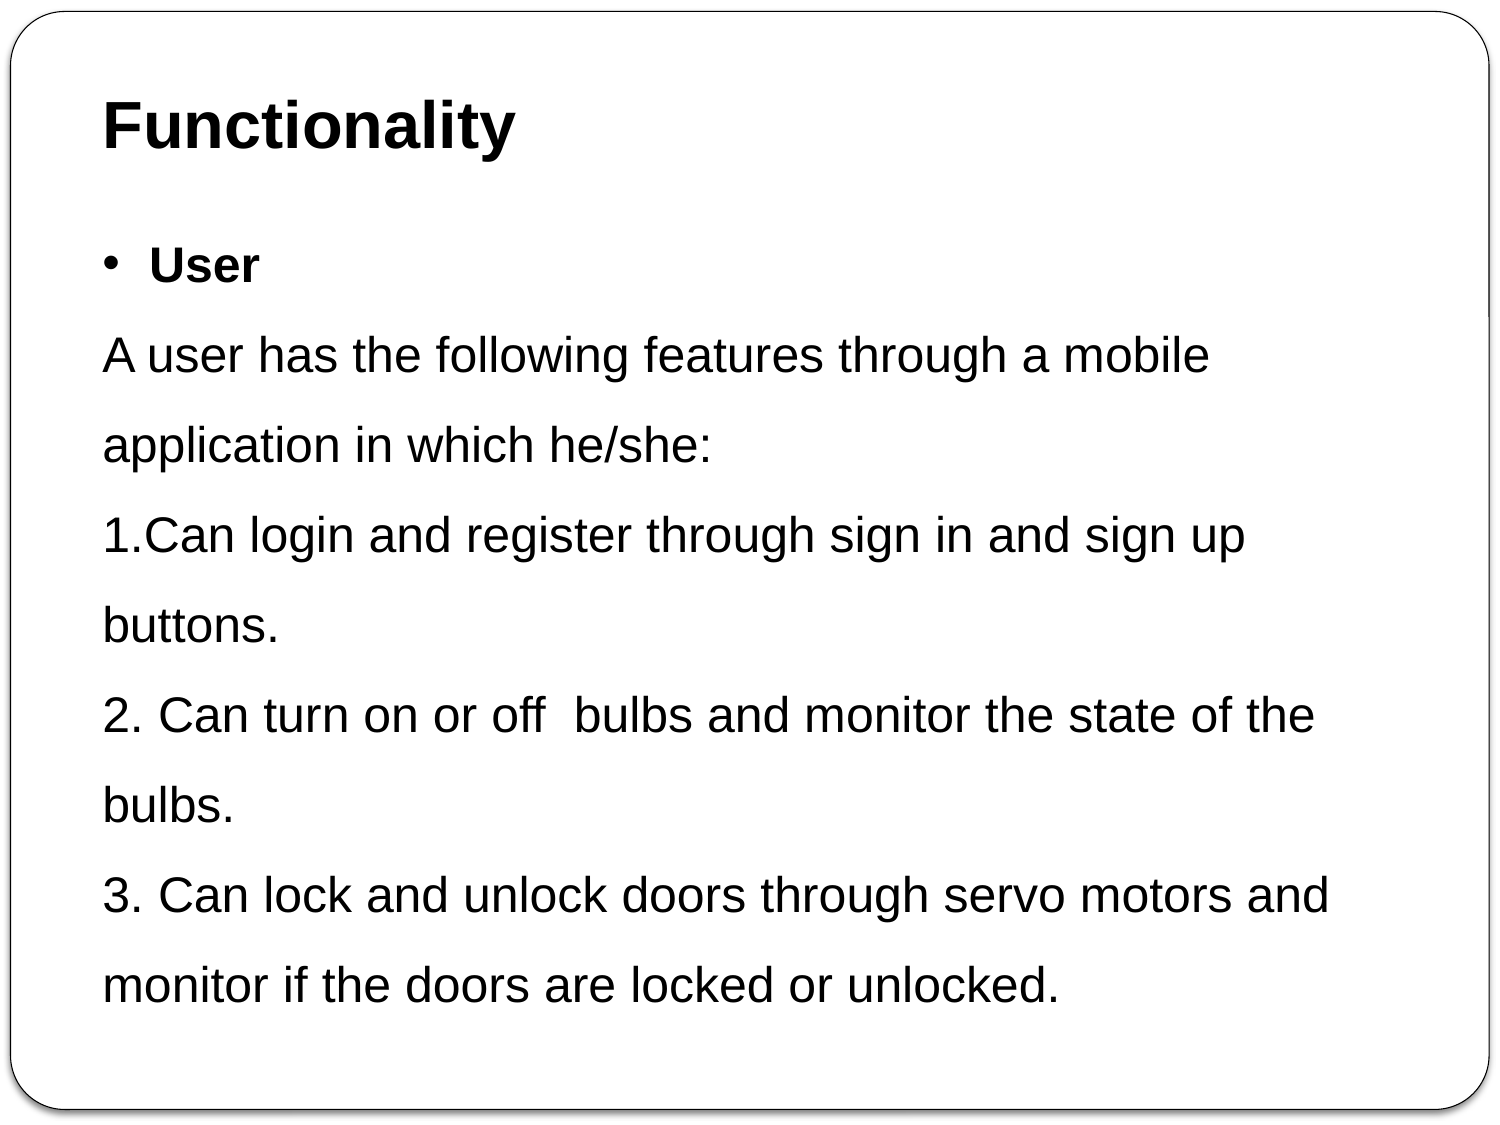

Functionality
User
A user has the following features through a mobile application in which he/she:
1.Can login and register through sign in and sign up buttons.
2. Can turn on or off  bulbs and monitor the state of the bulbs.
3. Can lock and unlock doors through servo motors and monitor if the doors are locked or unlocked.